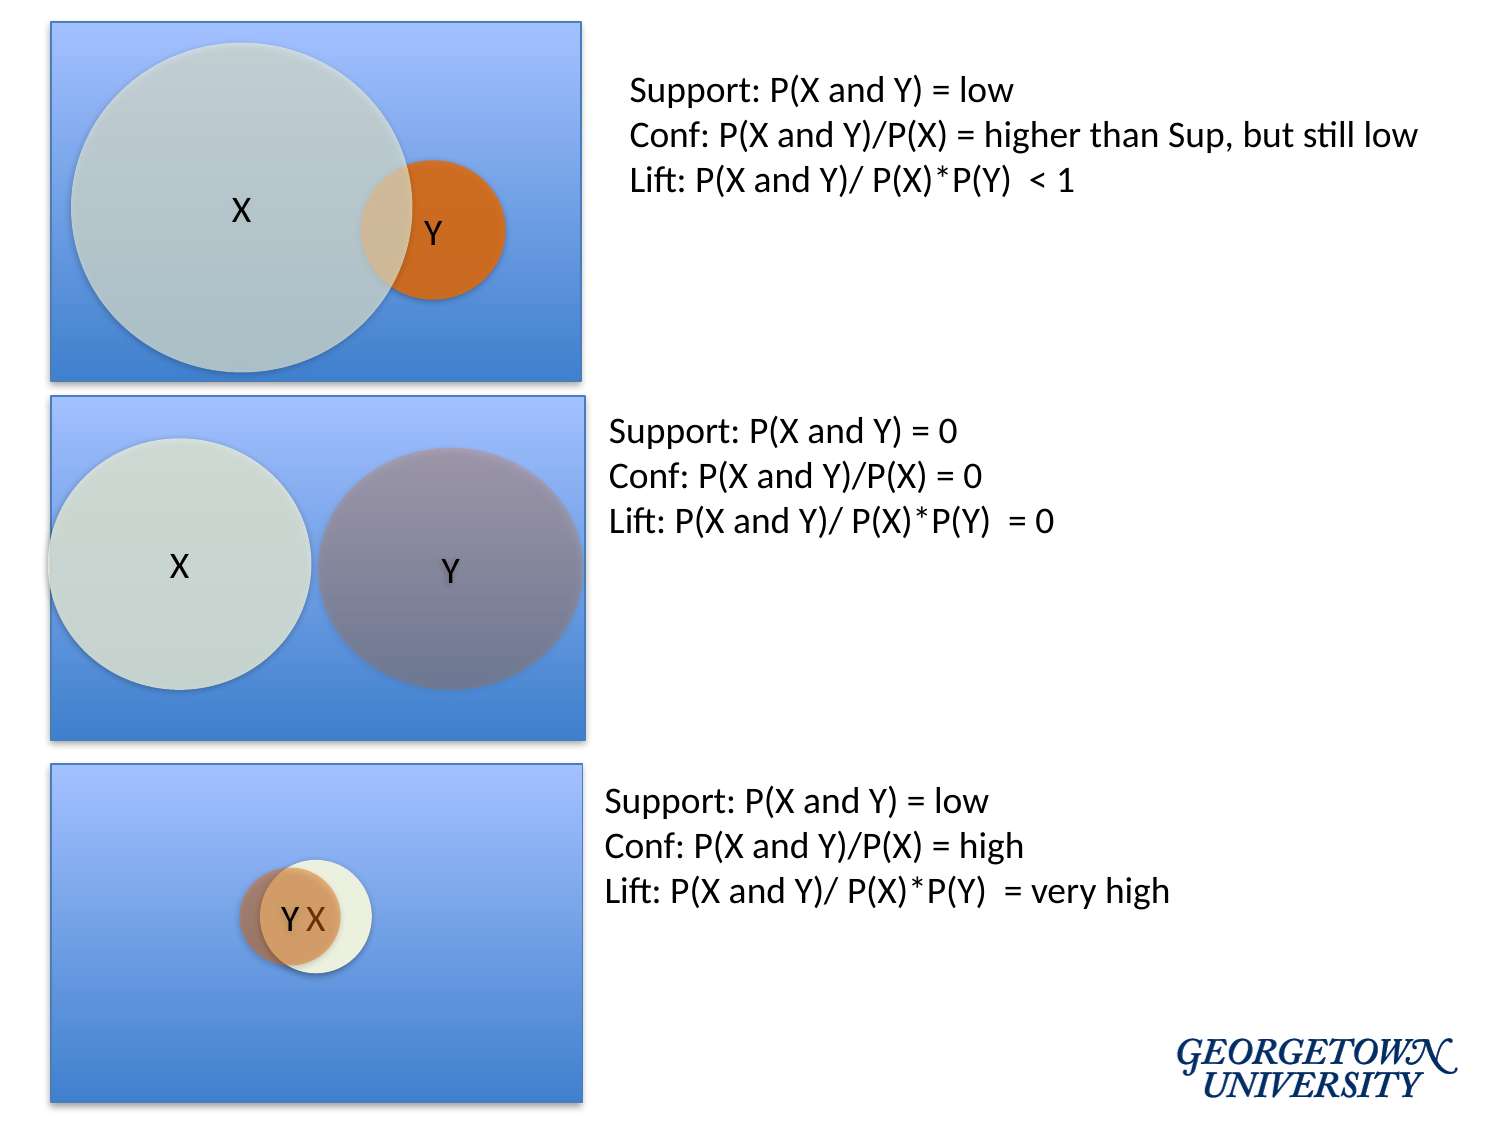

X
Y
Support: P(X and Y) = low
Conf: P(X and Y)/P(X) = higher than Sup, but still low
Lift: P(X and Y)/ P(X)*P(Y)  < 1

X
Y
Support: P(X and Y) = 0
Conf: P(X and Y)/P(X) = 0
Lift: P(X and Y)/ P(X)*P(Y)  = 0

Support: P(X and Y) = low
Conf: P(X and Y)/P(X) = high
Lift: P(X and Y)/ P(X)*P(Y)  = very high
X
Y